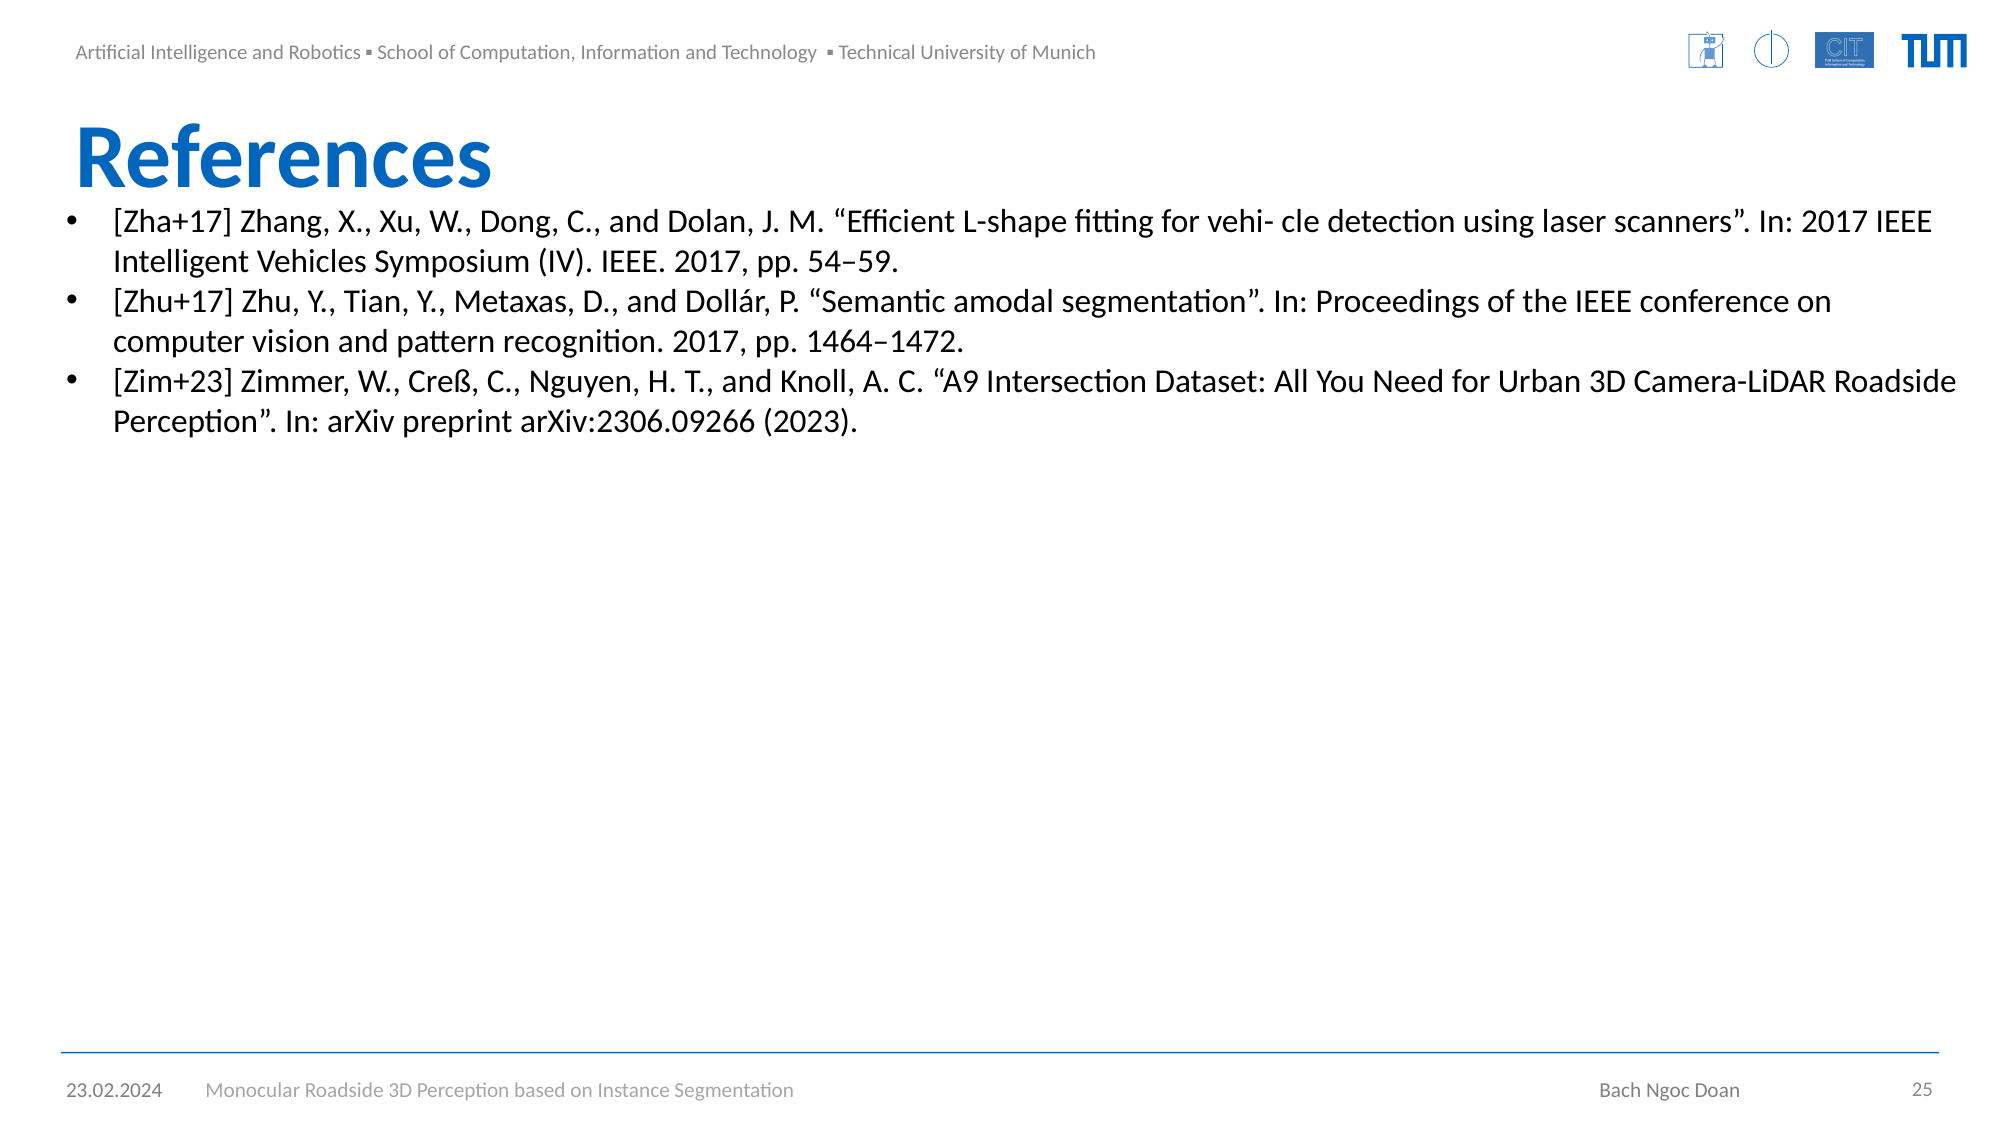

References
[Zha+17] Zhang, X., Xu, W., Dong, C., and Dolan, J. M. “Efficient L-shape fitting for vehi- cle detection using laser scanners”. In: 2017 IEEE Intelligent Vehicles Symposium (IV). IEEE. 2017, pp. 54–59.
[Zhu+17] Zhu, Y., Tian, Y., Metaxas, D., and Dollár, P. “Semantic amodal segmentation”. In: Proceedings of the IEEE conference on computer vision and pattern recognition. 2017, pp. 1464–1472.
[Zim+23] Zimmer, W., Creß, C., Nguyen, H. T., and Knoll, A. C. “A9 Intersection Dataset: All You Need for Urban 3D Camera-LiDAR Roadside Perception”. In: arXiv preprint arXiv:2306.09266 (2023).
23.02.2024         Monocular Roadside 3D Perception based on Instance Segmentation 						       Bach Ngoc Doan